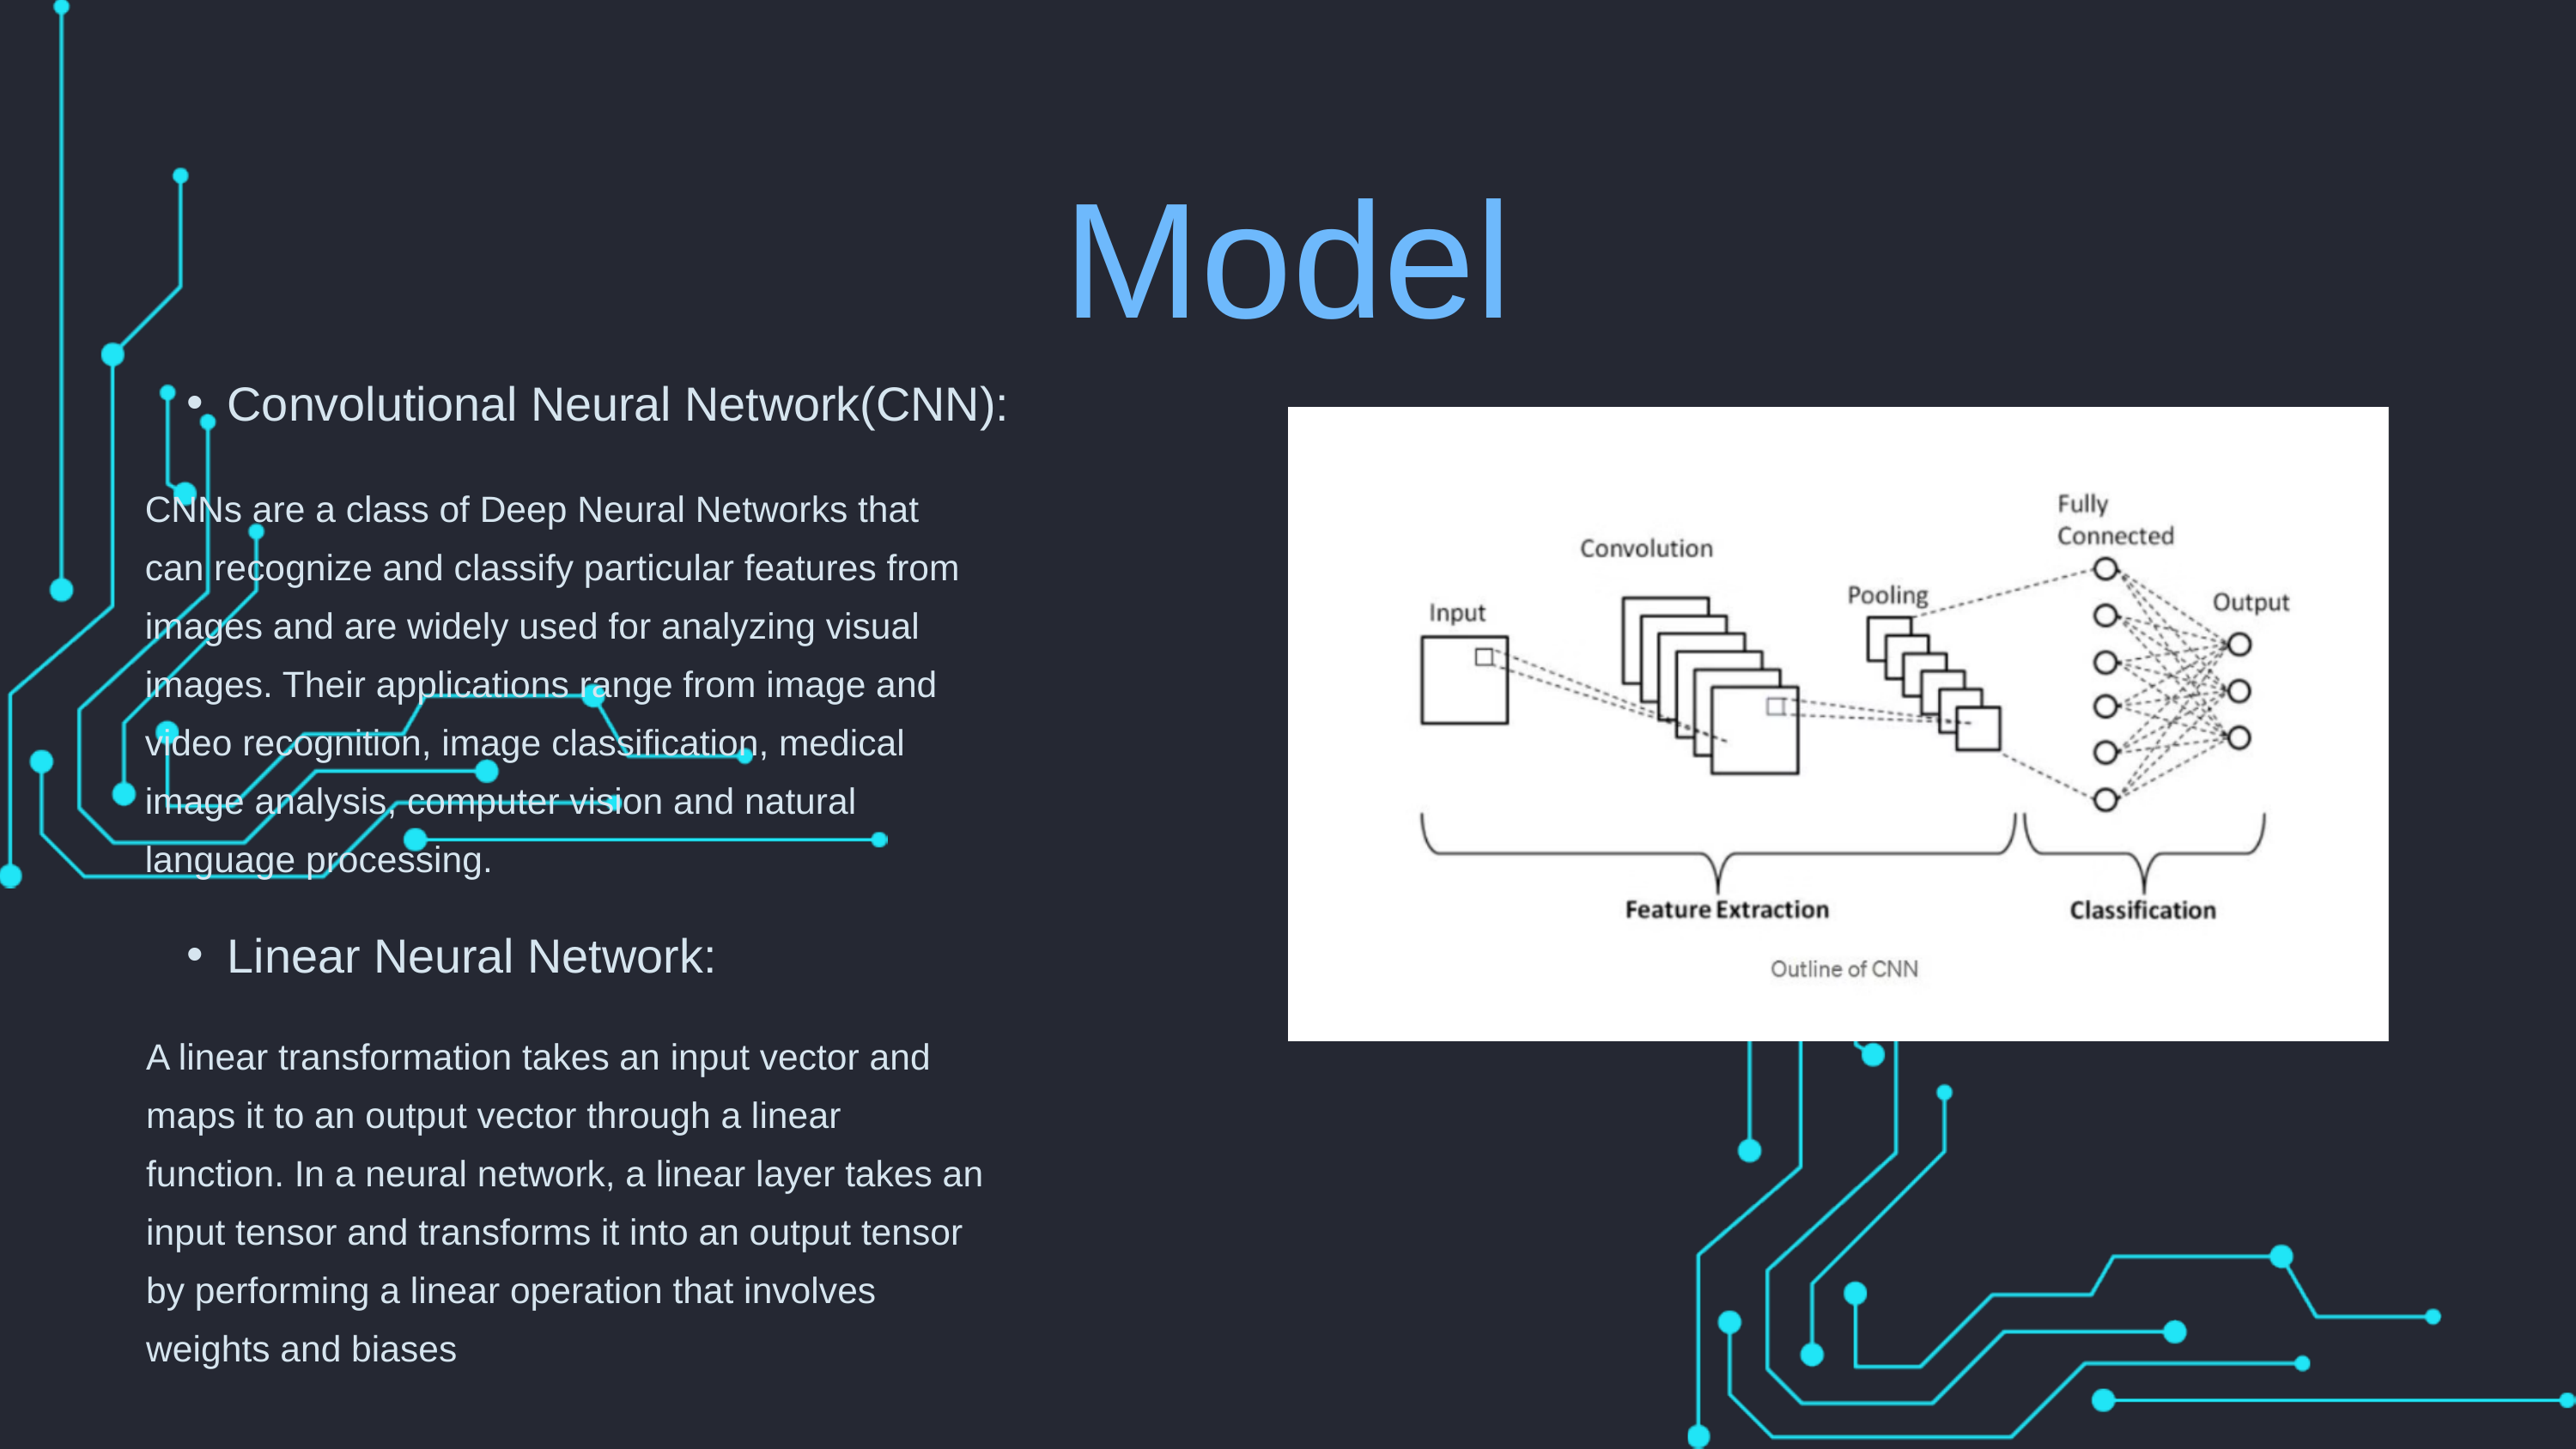

Model
Convolutional Neural Network(CNN):

CNNs are a class of Deep Neural Networks that can recognize and classify particular features from images and are widely used for analyzing visual images. Their applications range from image and video recognition, image classification, medical image analysis, computer vision and natural language processing.

Linear Neural Network:
A linear transformation takes an input vector and maps it to an output vector through a linear function. In a neural network, a linear layer takes an input tensor and transforms it into an output tensor by performing a linear operation that involves weights and biases